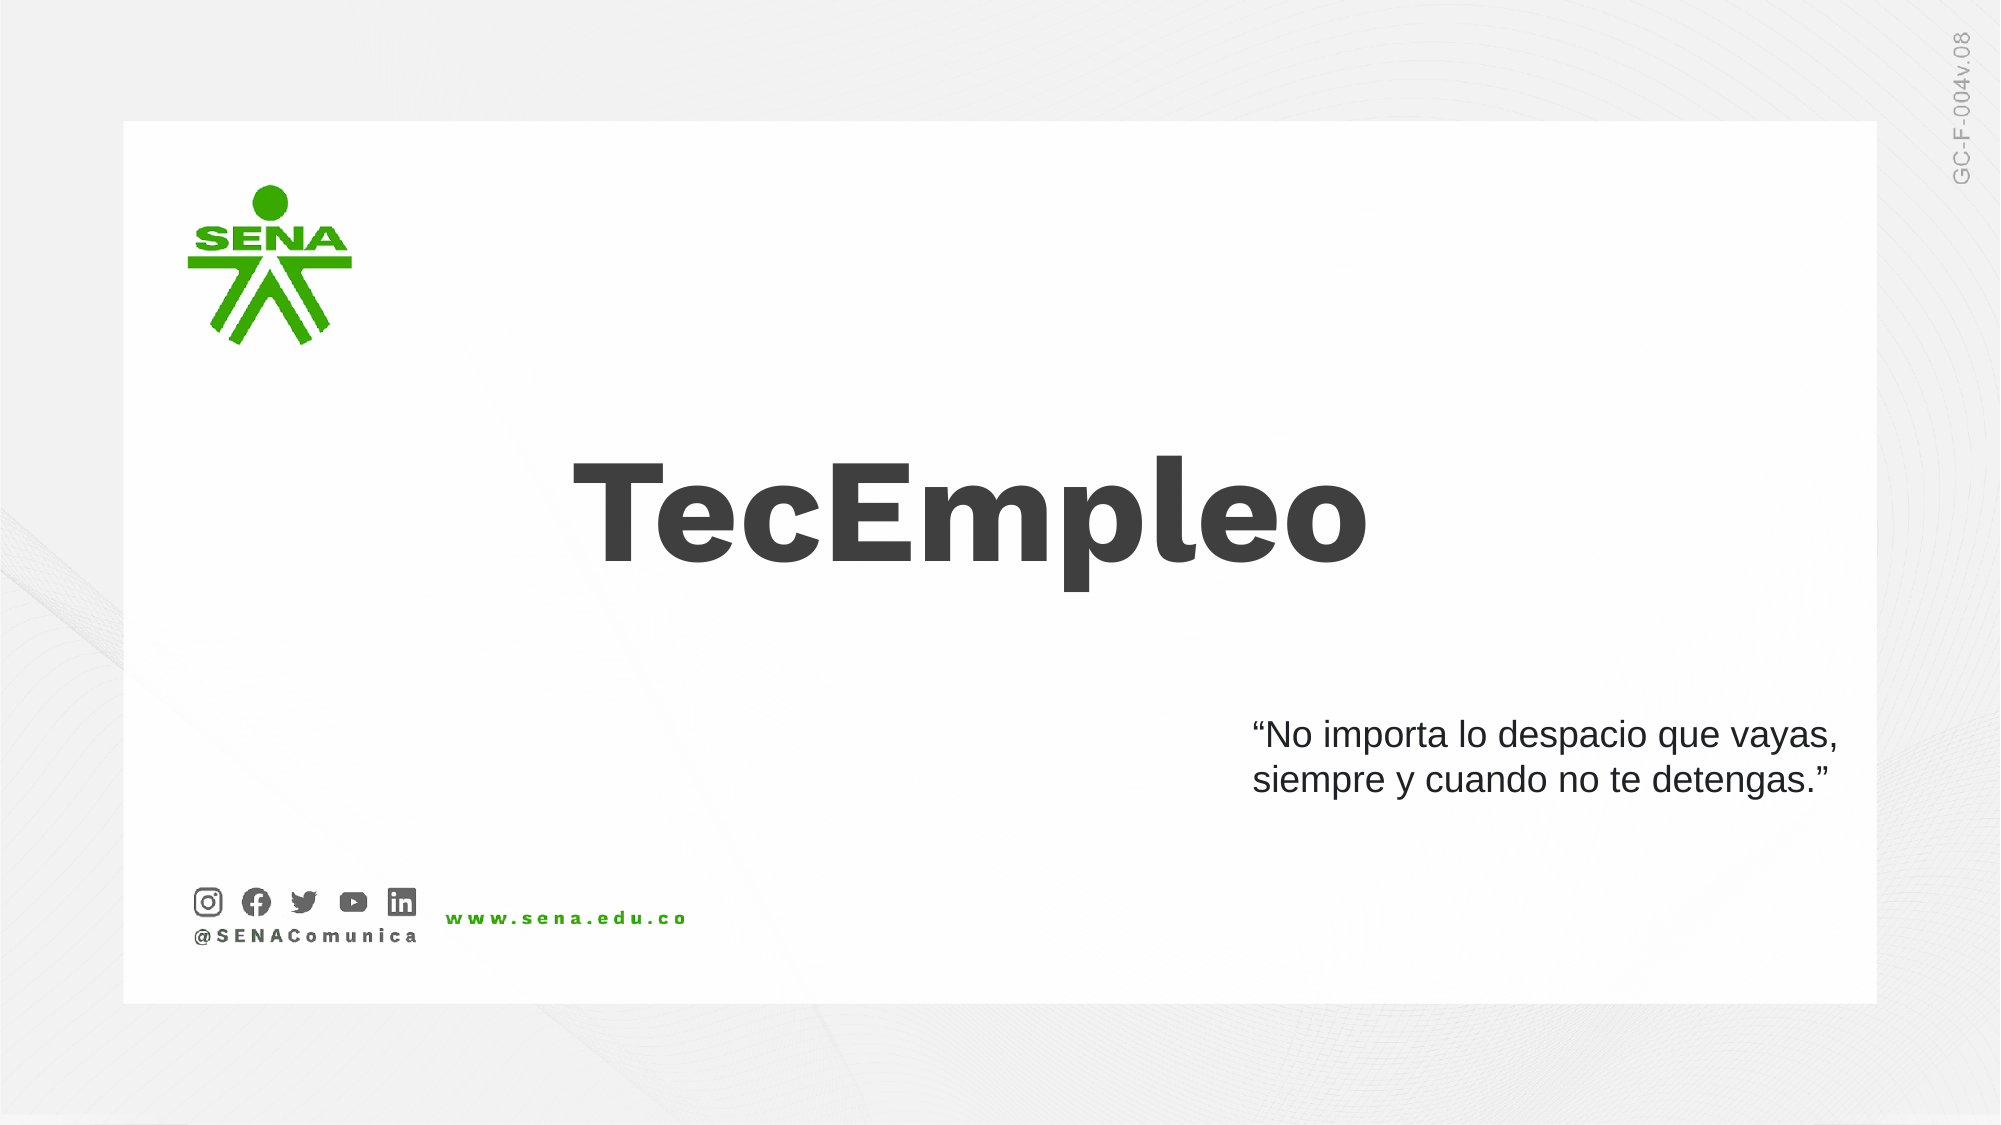

TecEmpleo
“No importa lo despacio que vayas, siempre y cuando no te detengas.”